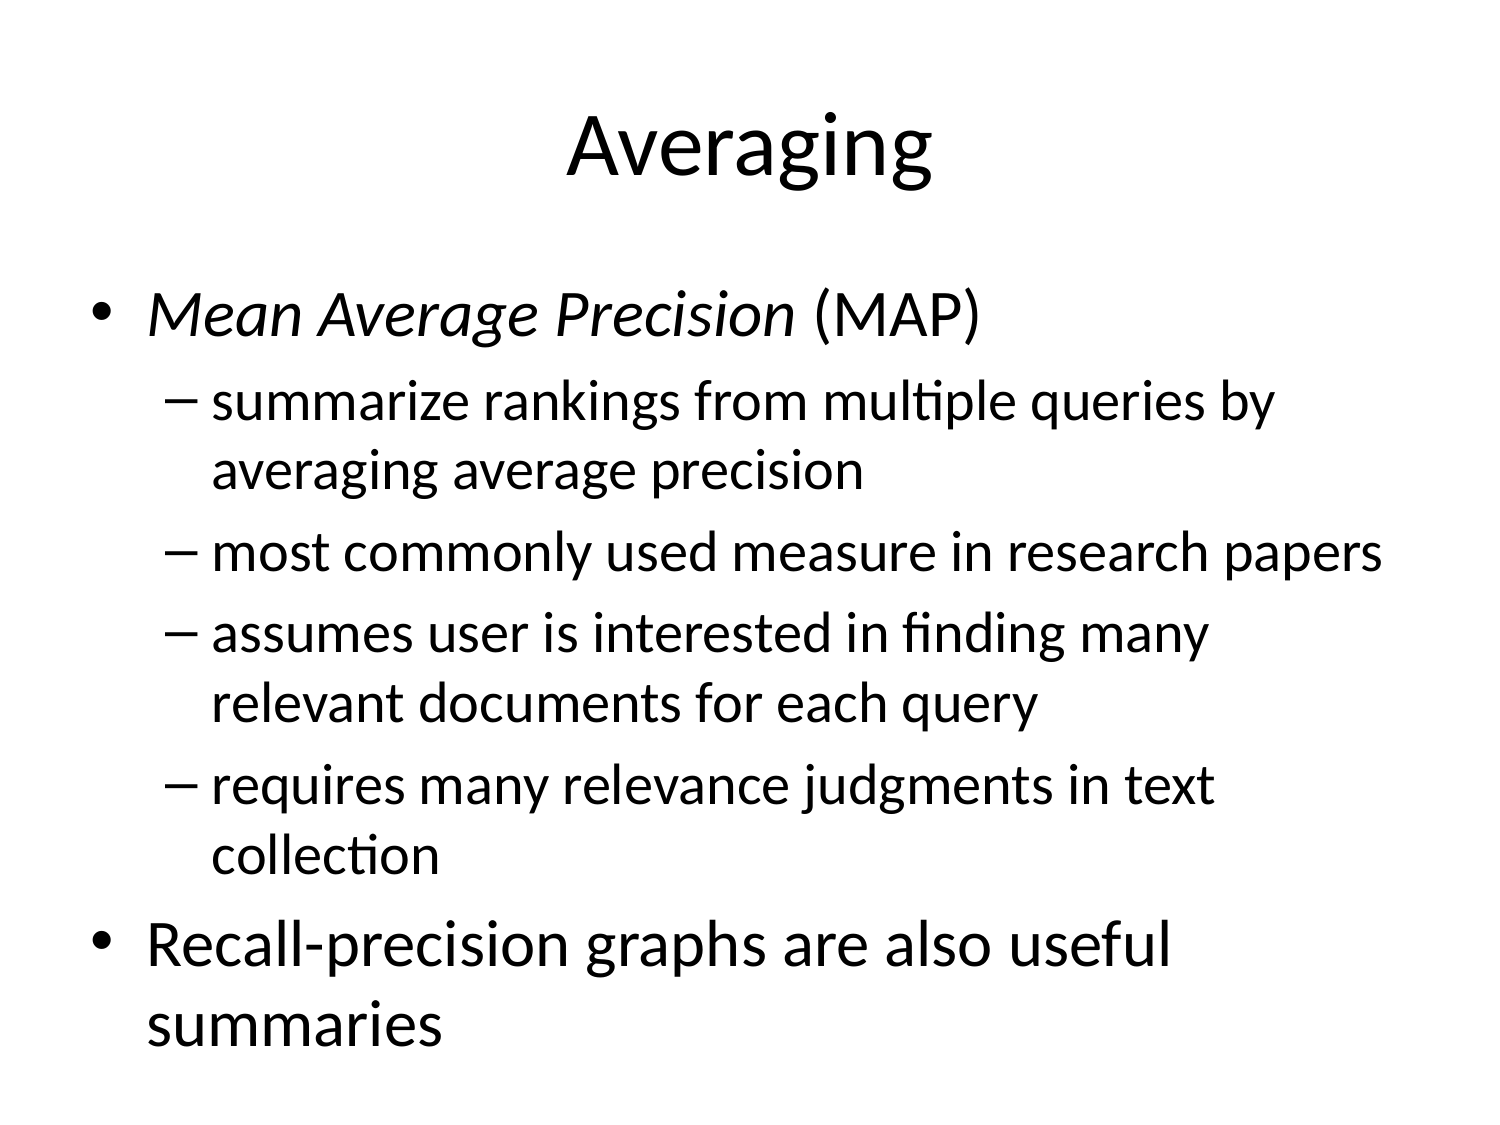

# Averaging
Mean Average Precision (MAP)
summarize rankings from multiple queries by averaging average precision
most commonly used measure in research papers
assumes user is interested in finding many relevant documents for each query
requires many relevance judgments in text collection
Recall-precision graphs are also useful summaries